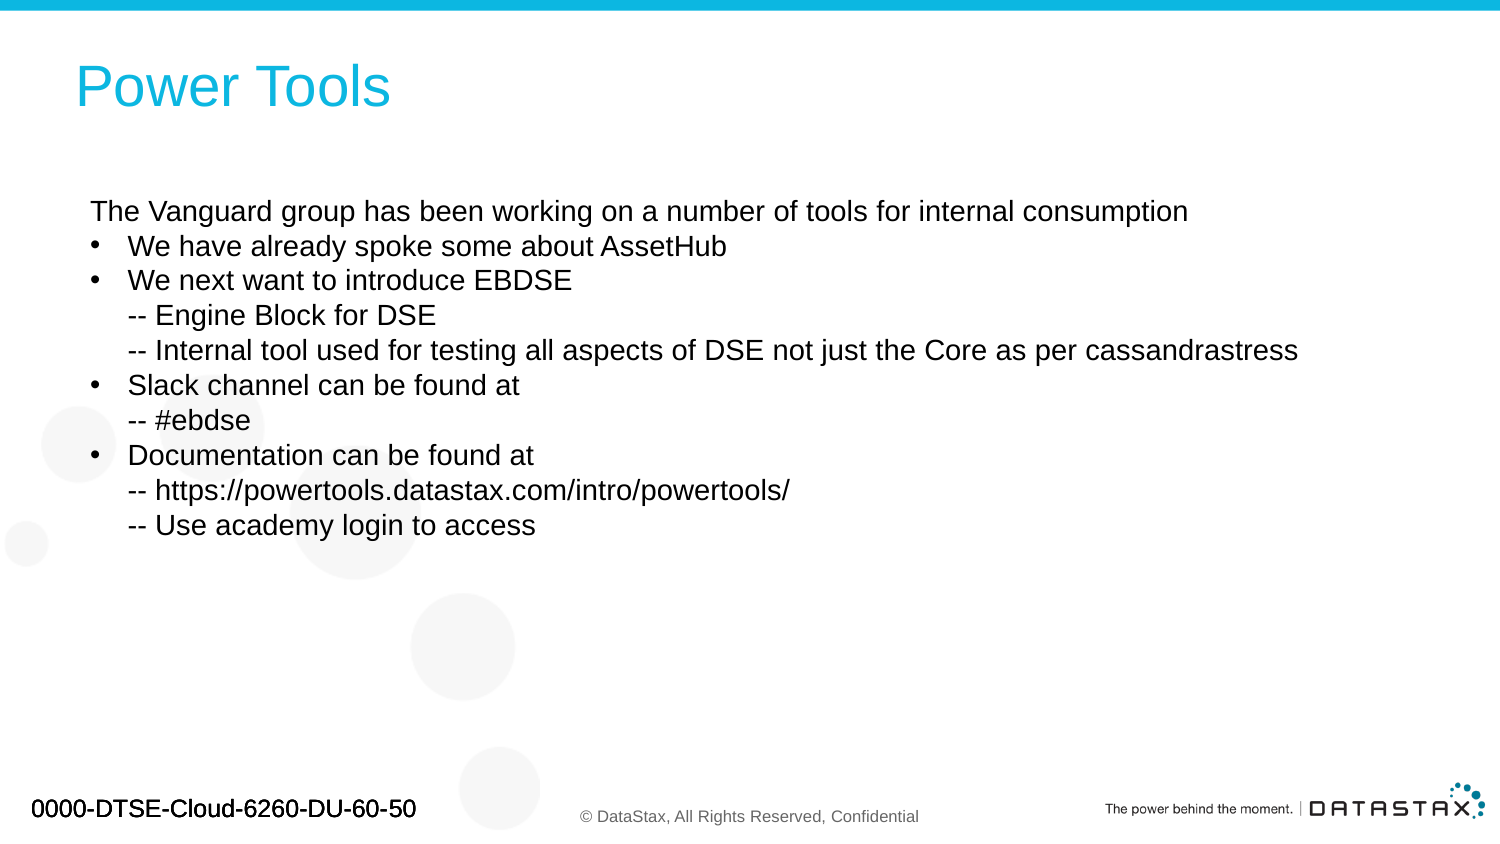

# Power Tools
The Vanguard group has been working on a number of tools for internal consumption
We have already spoke some about AssetHub
We next want to introduce EBDSE
-- Engine Block for DSE
-- Internal tool used for testing all aspects of DSE not just the Core as per cassandrastress
Slack channel can be found at
-- #ebdse
Documentation can be found at
-- https://powertools.datastax.com/intro/powertools/
-- Use academy login to access

0000-DTSE-Cloud-6260-DU-60-50
0000-DTSE-Cloud-6260-DU-60-50
0000-DTSE-Cloud-6260-DU-60-50